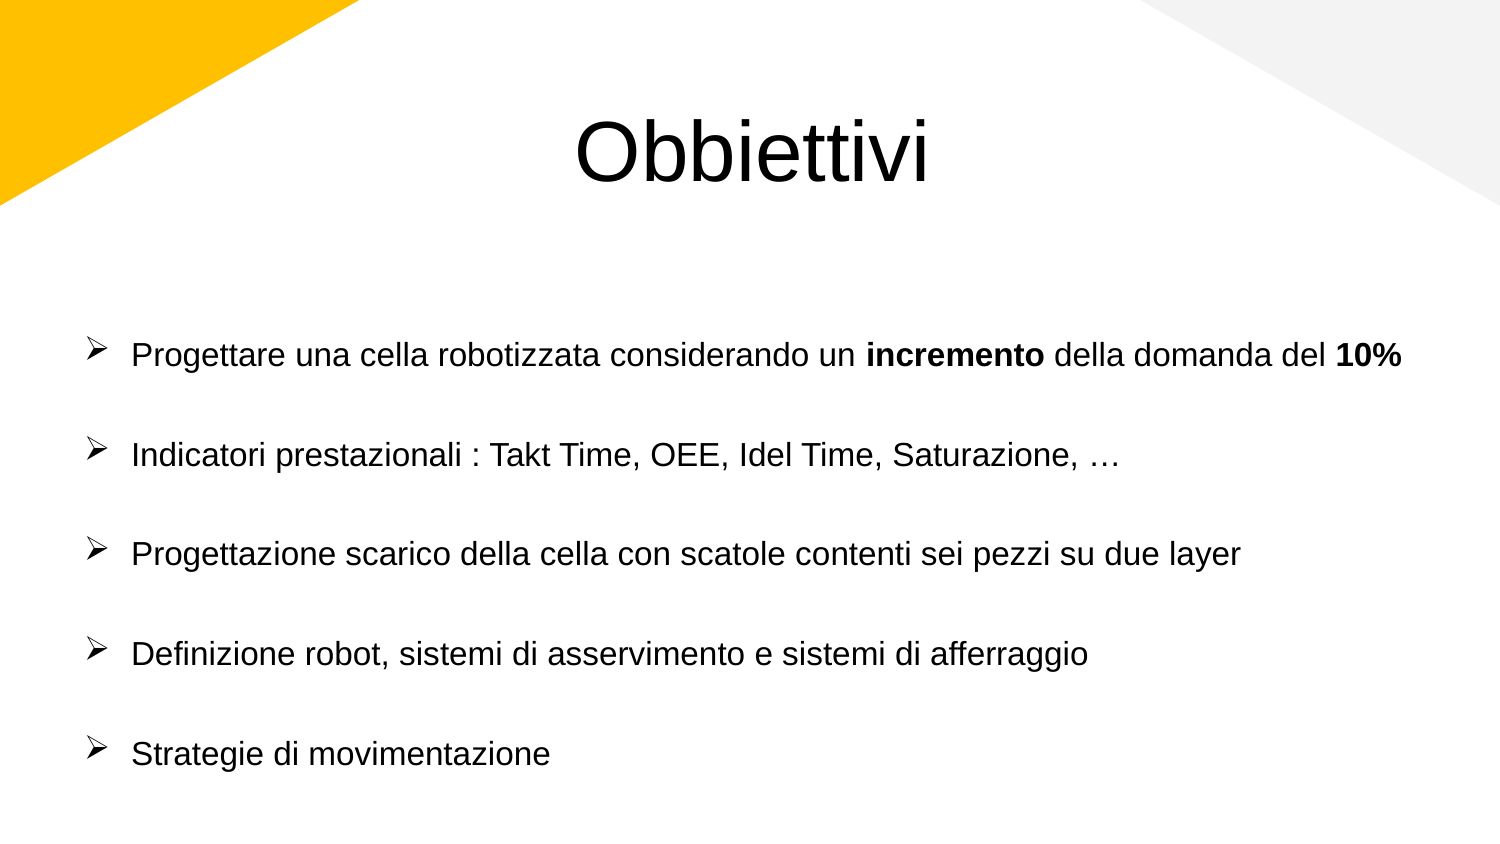

# Obbiettivi
Progettare una cella robotizzata considerando un incremento della domanda del 10%
Indicatori prestazionali : Takt Time, OEE, Idel Time, Saturazione, …
Progettazione scarico della cella con scatole contenti sei pezzi su due layer
Definizione robot, sistemi di asservimento e sistemi di afferraggio
Strategie di movimentazione